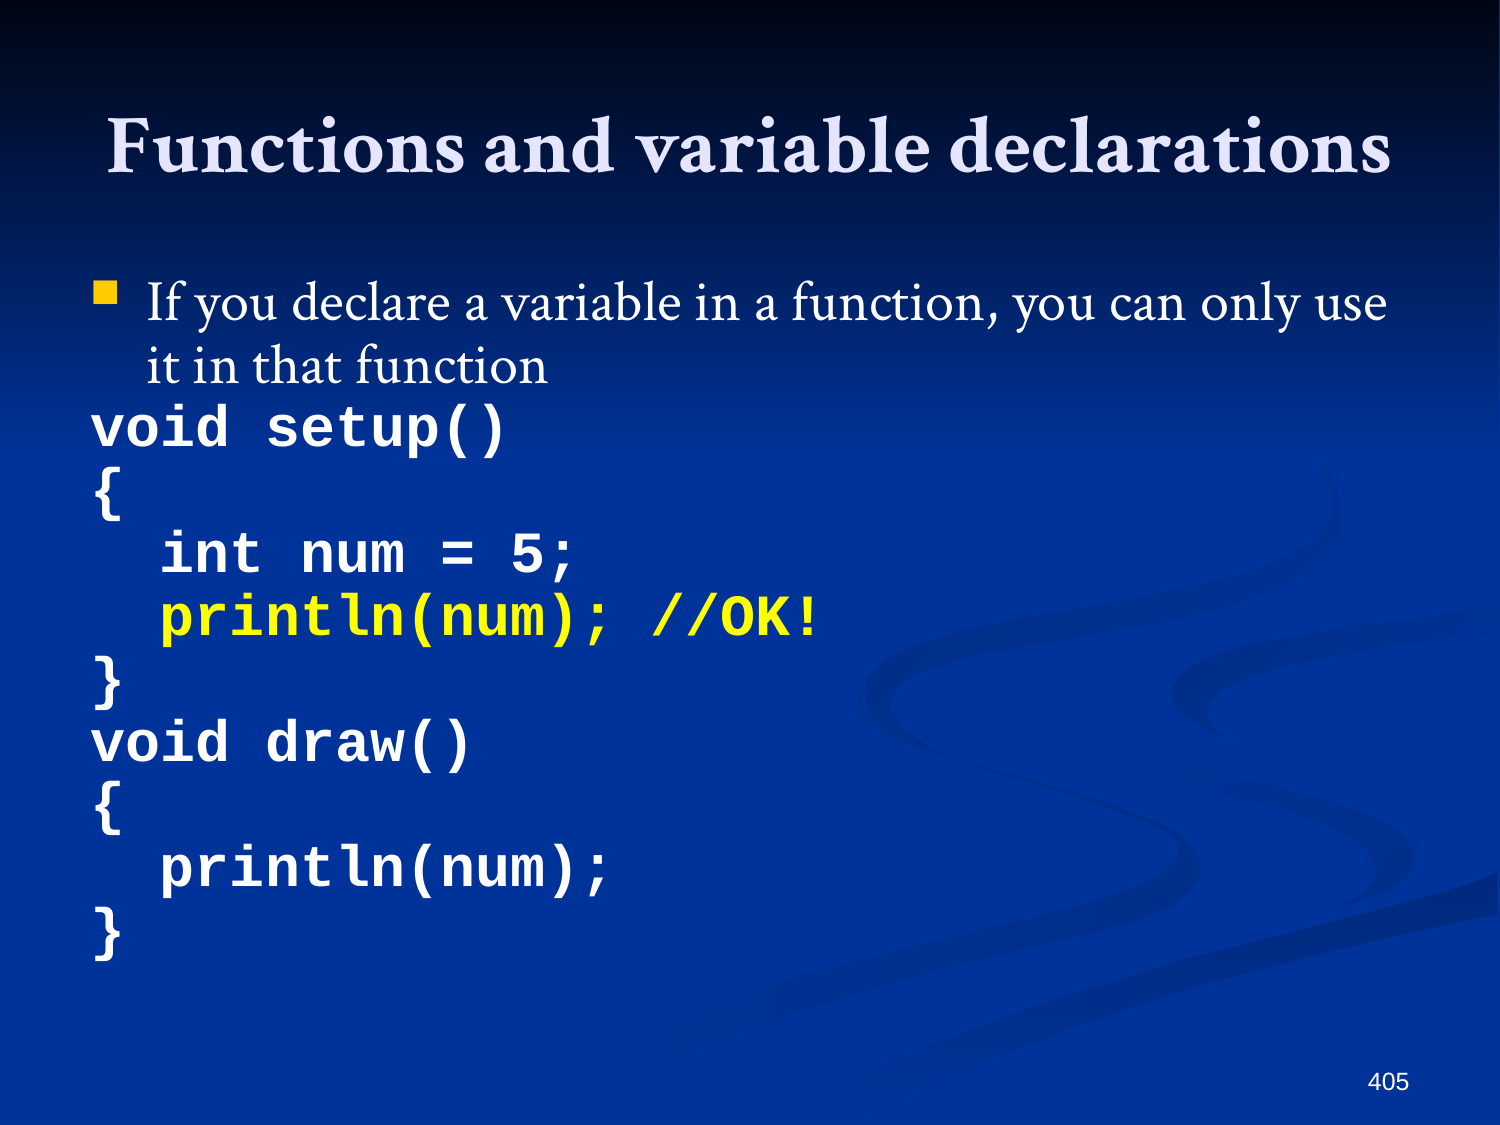

# Functions and variable declarations
If you declare a variable in a function, you can only use it in that function
void setup()
{
  int num = 5;
  println(num); //OK!
}
void draw()
{
  println(num);
}
405